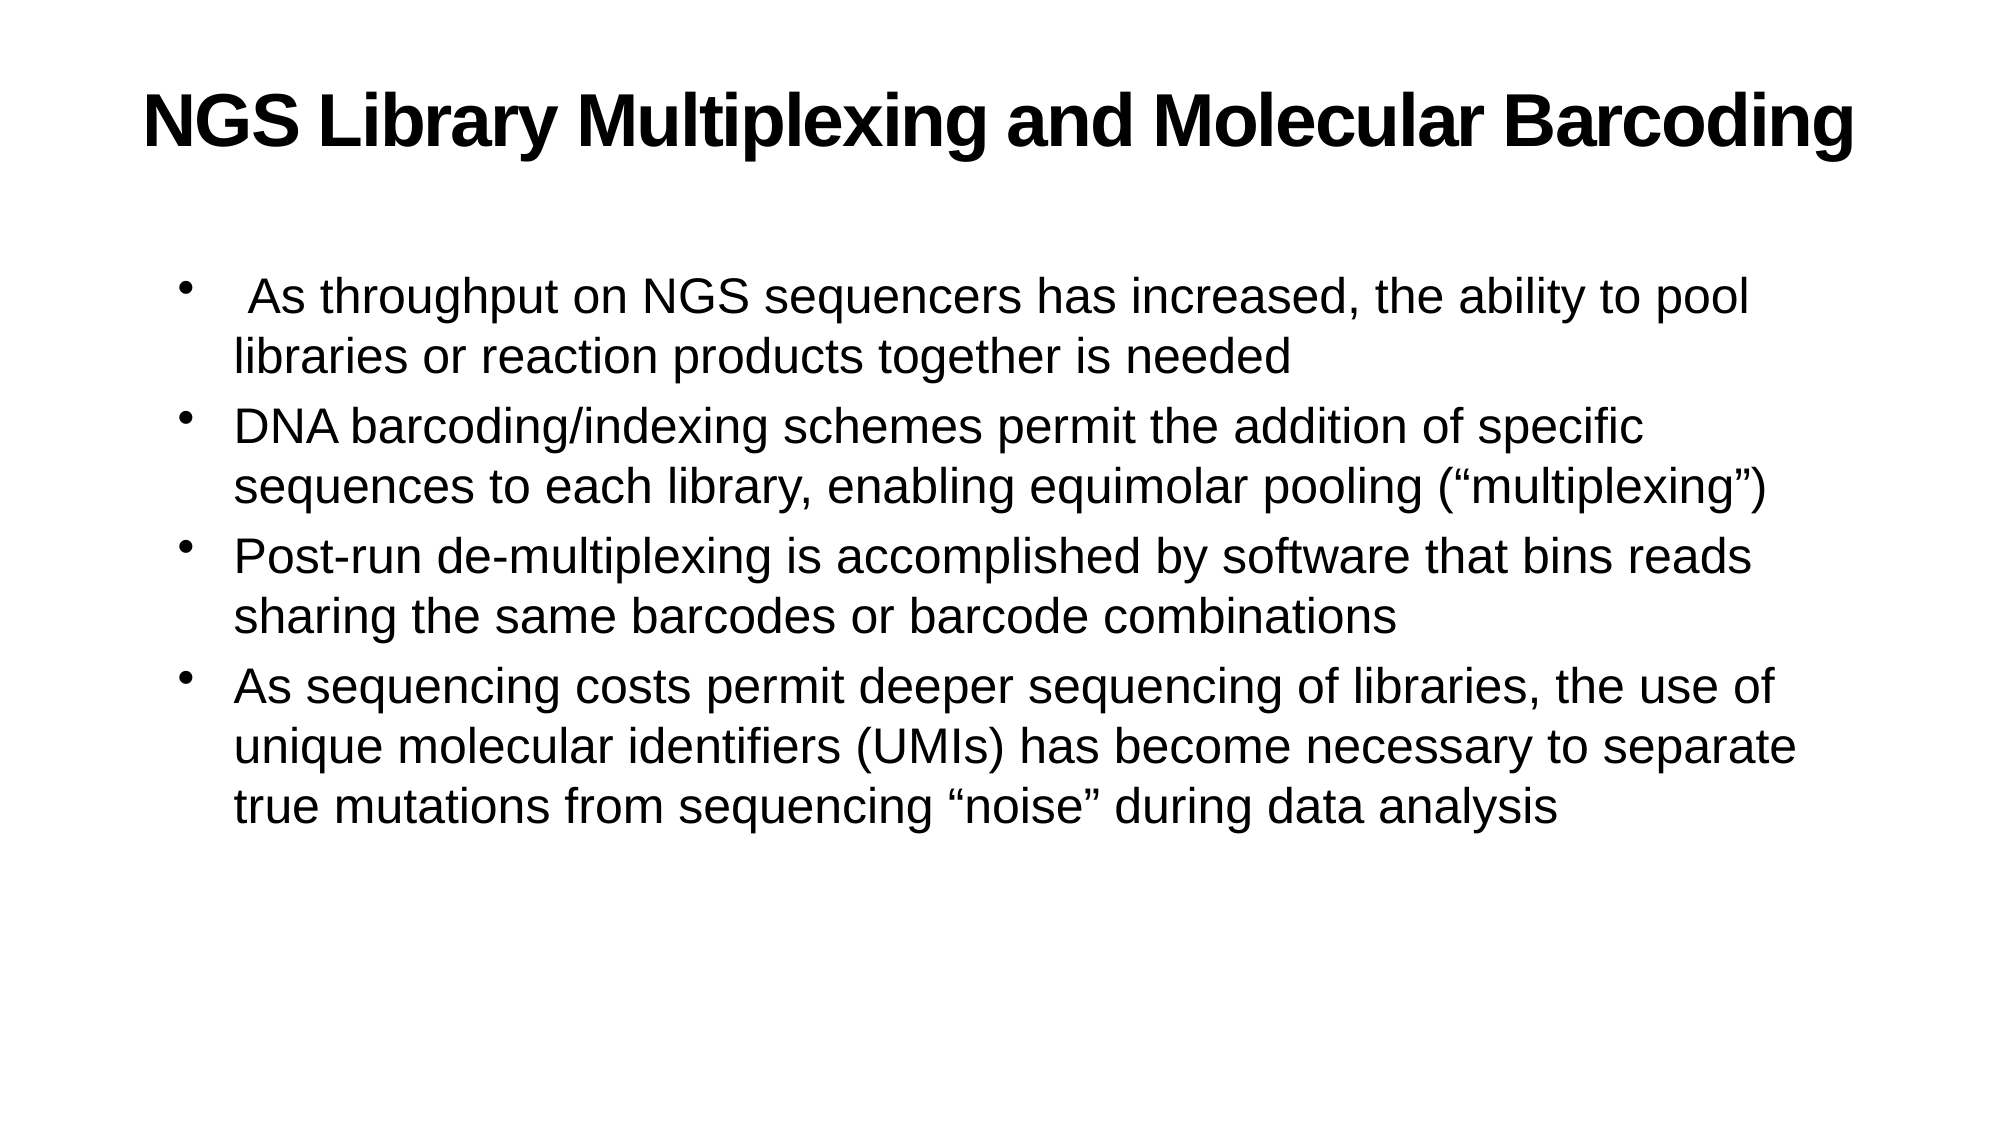

# NGS Library Multiplexing and Molecular Barcoding
 As throughput on NGS sequencers has increased, the ability to pool libraries or reaction products together is needed
DNA barcoding/indexing schemes permit the addition of specific sequences to each library, enabling equimolar pooling (“multiplexing”)
Post-run de-multiplexing is accomplished by software that bins reads sharing the same barcodes or barcode combinations
As sequencing costs permit deeper sequencing of libraries, the use of unique molecular identifiers (UMIs) has become necessary to separate true mutations from sequencing “noise” during data analysis